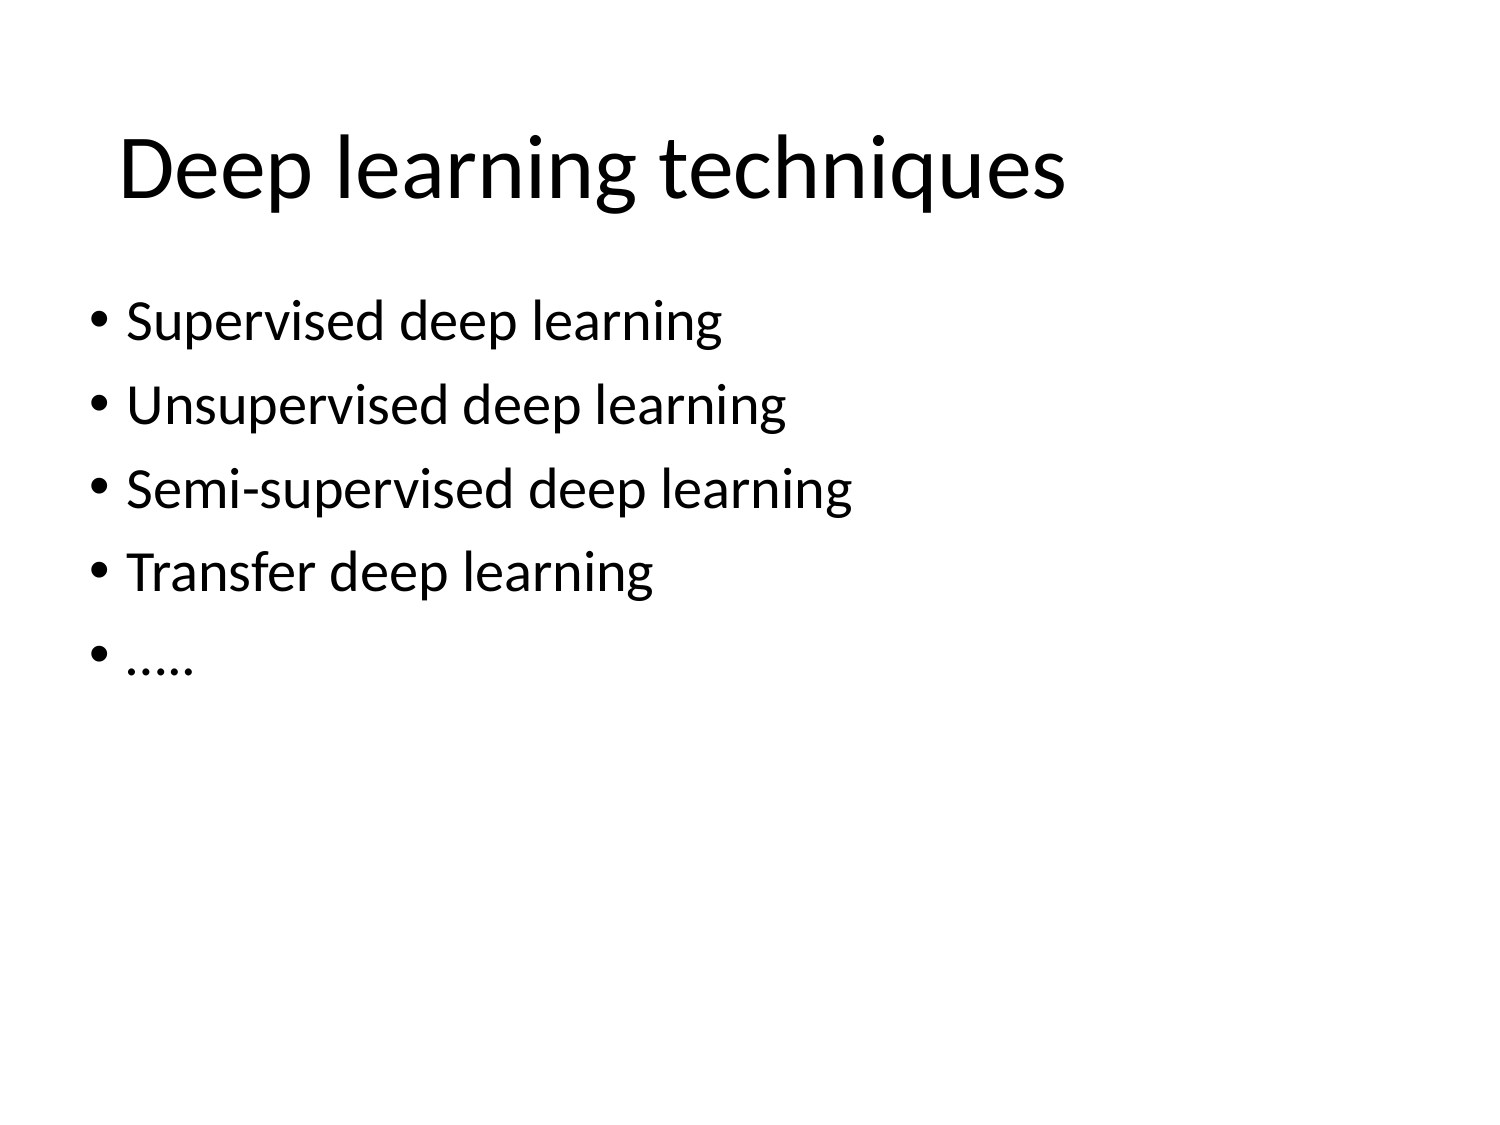

# Deep learning techniques
Supervised deep learning
Unsupervised deep learning
Semi-supervised deep learning
Transfer deep learning
…..